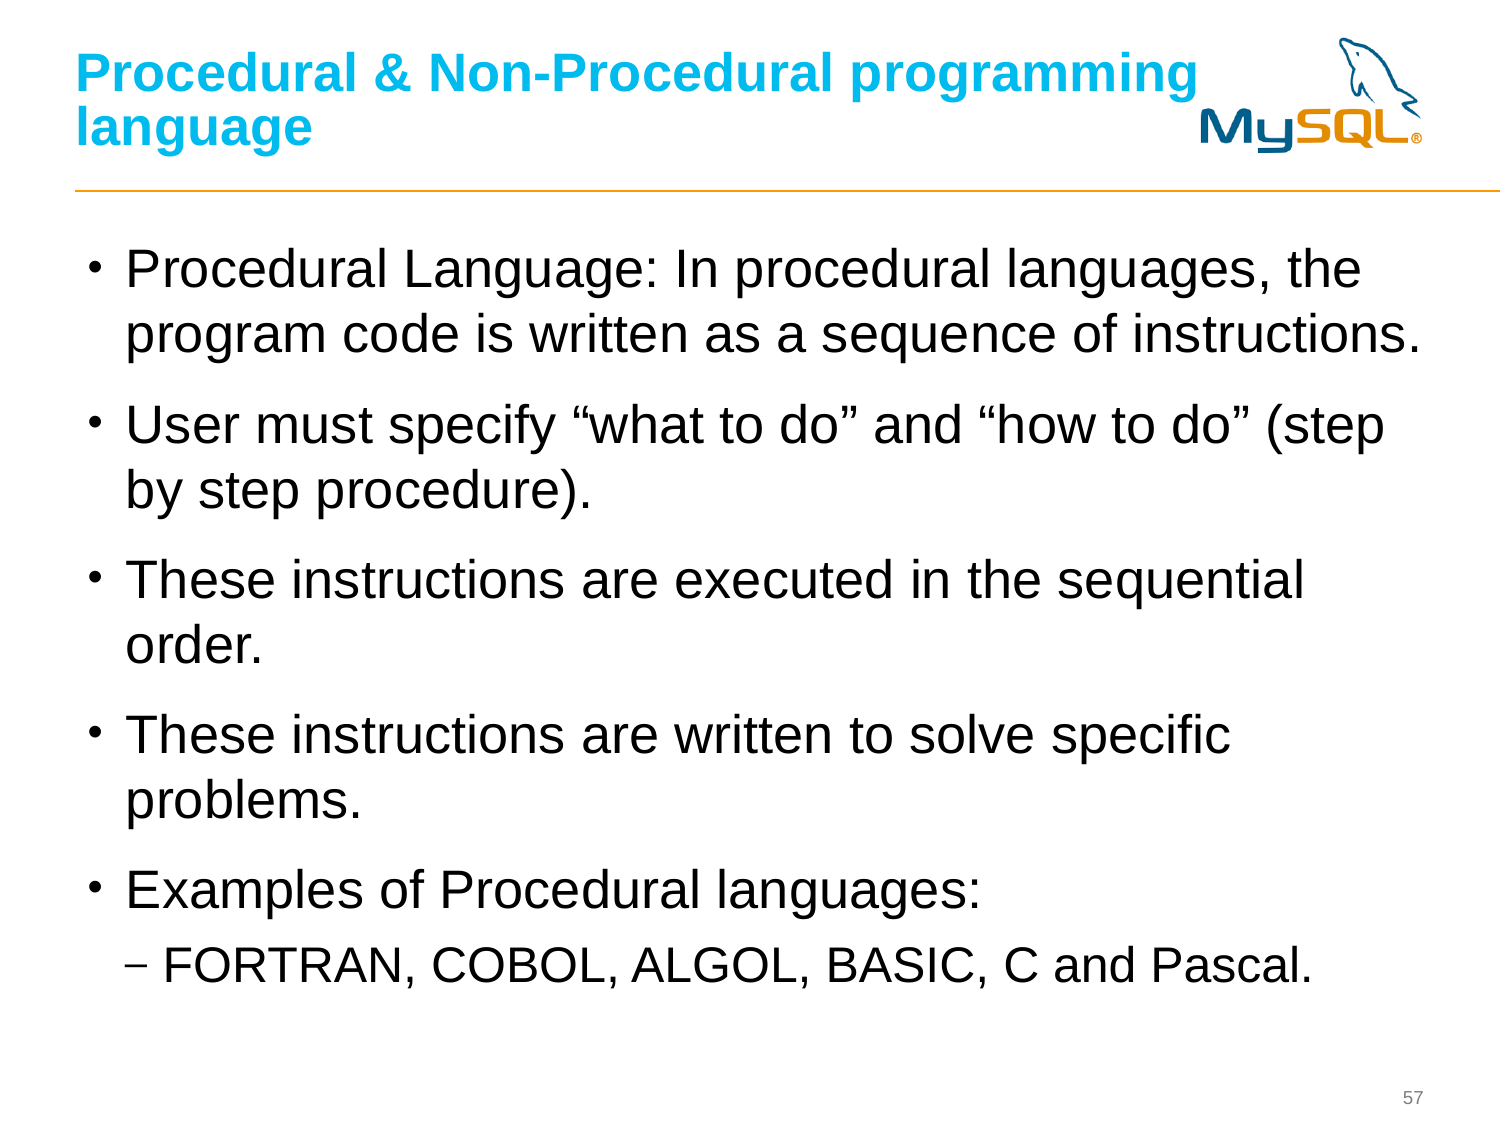

# Procedural & Non-Procedural programming language
Procedural Language: In procedural languages, the program code is written as a sequence of instructions.
User must specify “what to do” and “how to do” (step by step procedure).
These instructions are executed in the sequential order.
These instructions are written to solve specific problems.
Examples of Procedural languages:
FORTRAN, COBOL, ALGOL, BASIC, C and Pascal.